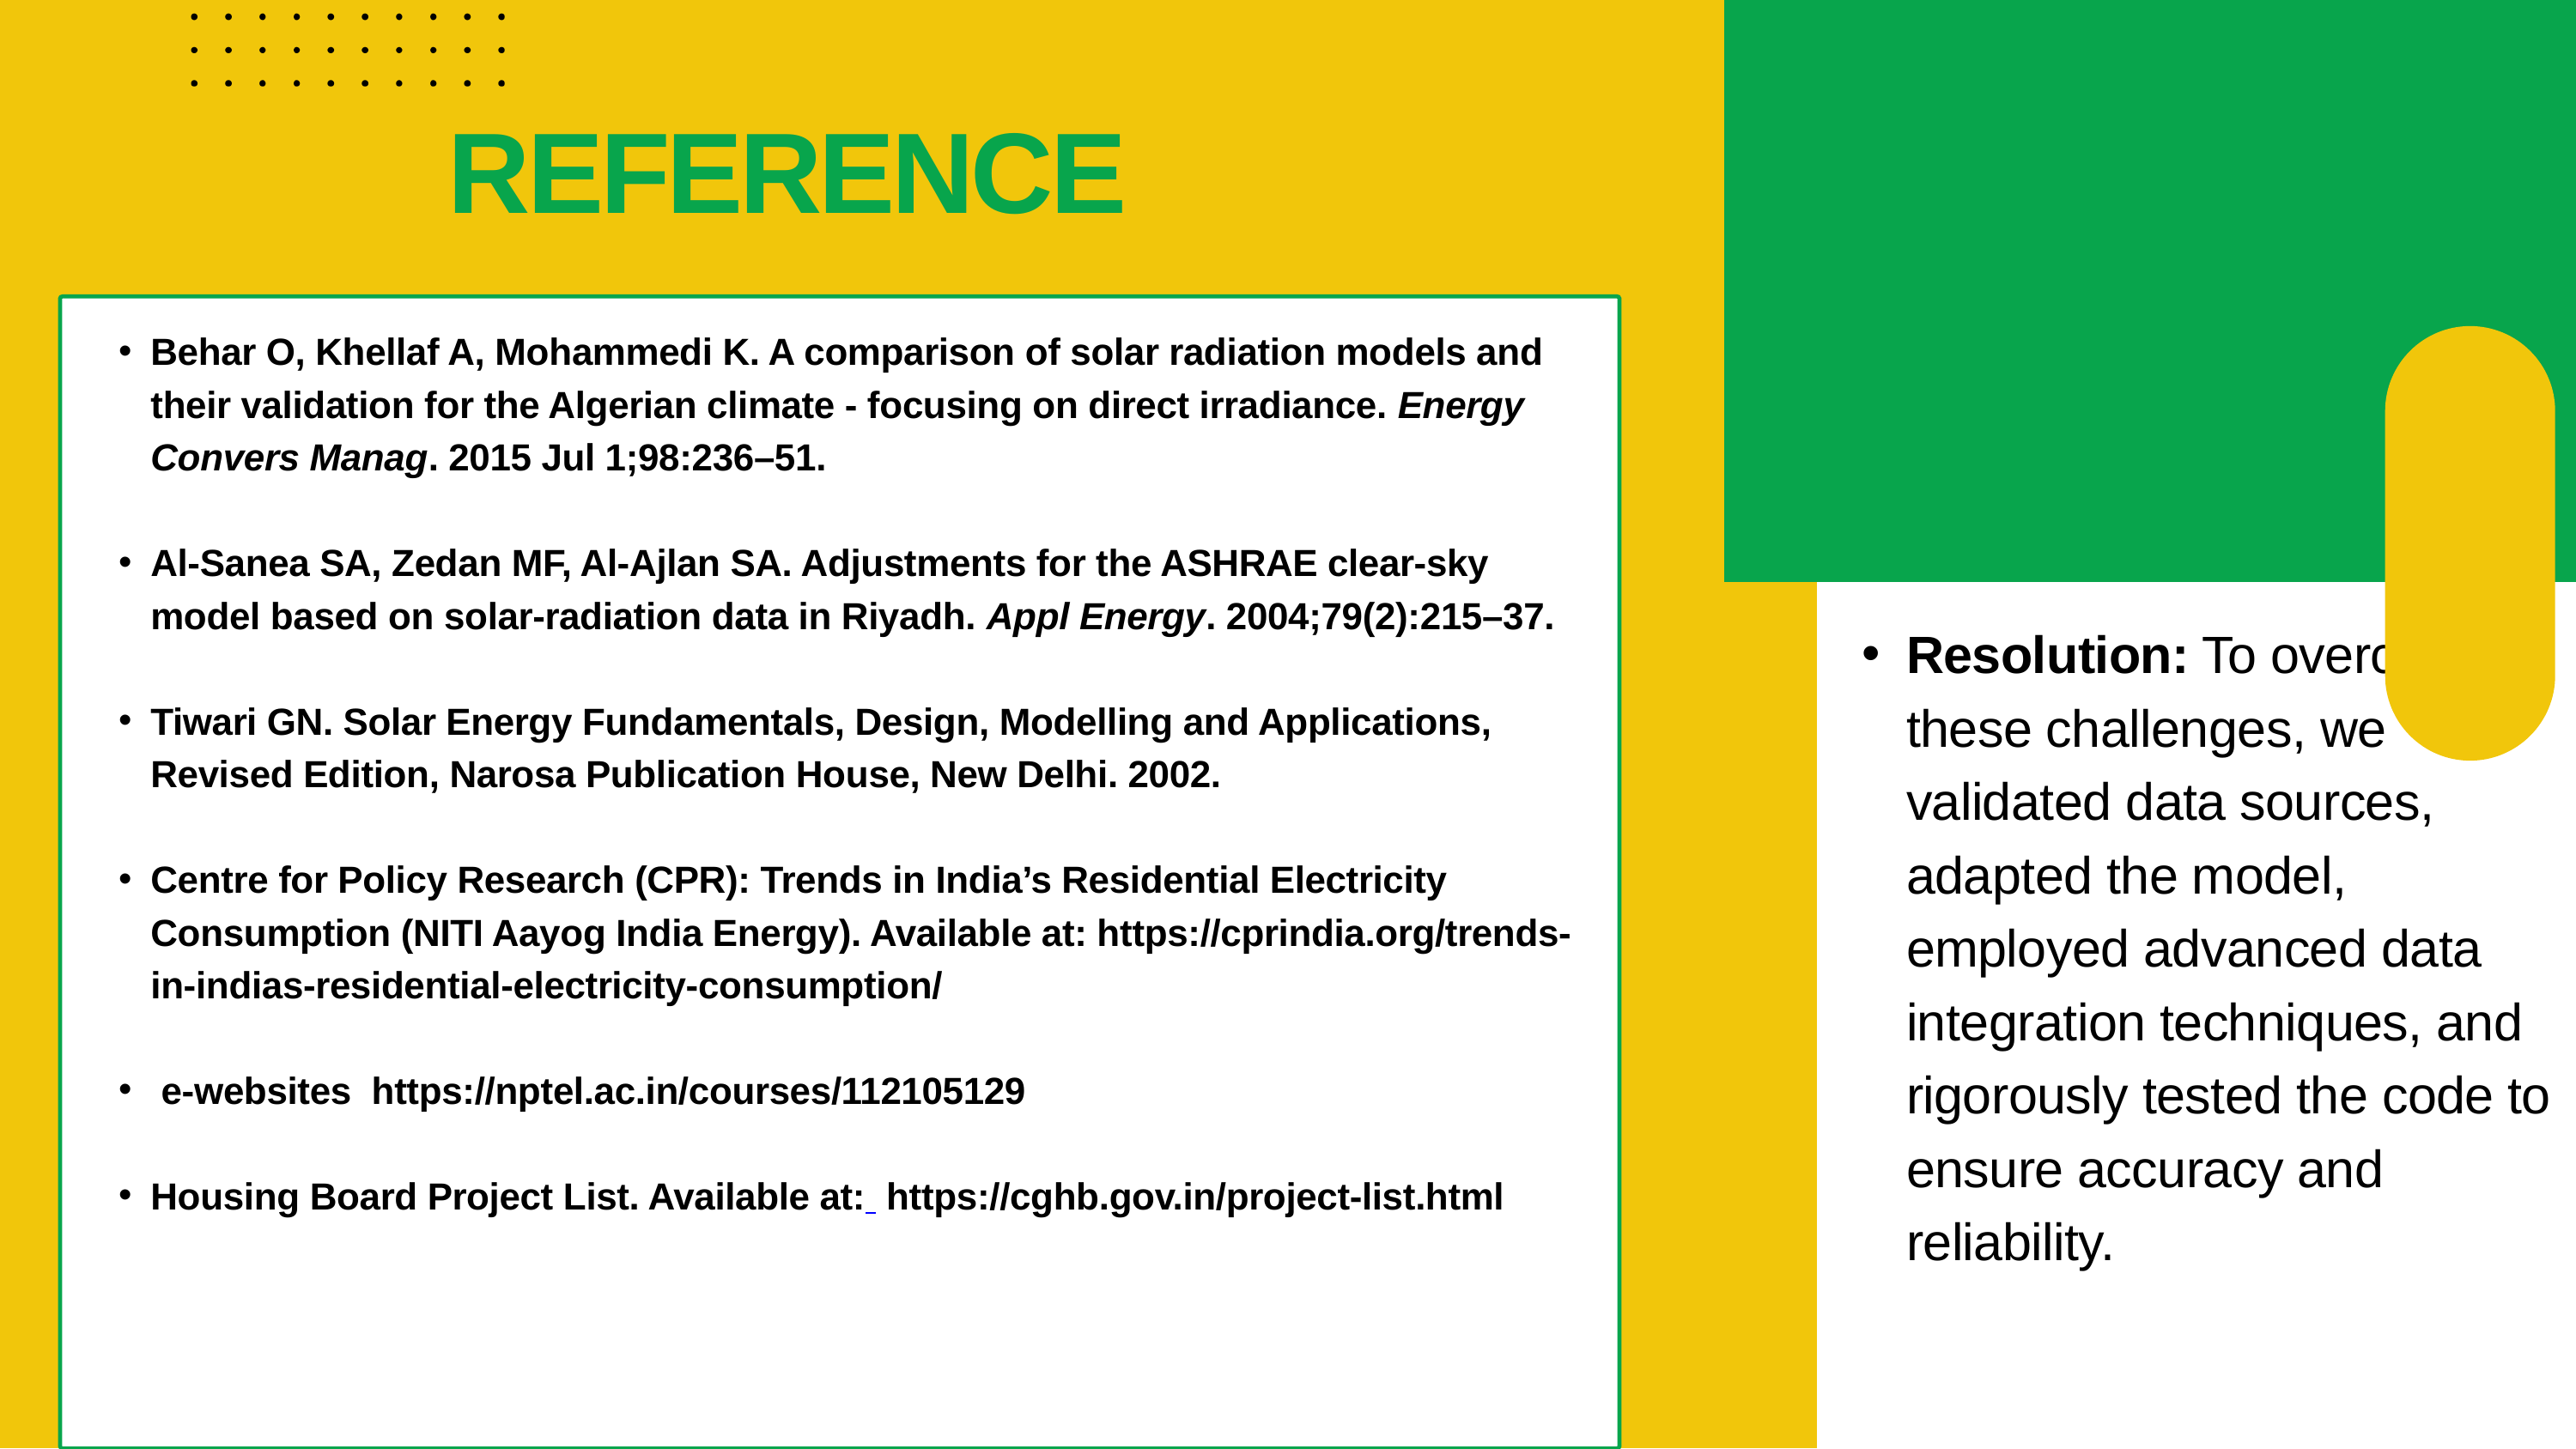

REFERENCE

Behar O, Khellaf A, Mohammedi K. A comparison of solar radiation models and their validation for the Algerian climate - focusing on direct irradiance. Energy Convers Manag. 2015 Jul 1;98:236–51.

Al-Sanea SA, Zedan MF, Al-Ajlan SA. Adjustments for the ASHRAE clear-sky model based on solar-radiation data in Riyadh. Appl Energy. 2004;79(2):215–37.

Tiwari GN. Solar Energy Fundamentals, Design, Modelling and Applications, Revised Edition, Narosa Publication House, New Delhi. 2002.

Centre for Policy Research (CPR): Trends in India’s Residential Electricity Consumption (NITI Aayog India Energy). Available at: https://cprindia.org/trends-in-indias-residential-electricity-consumption/

 e-websites  https://nptel.ac.in/courses/112105129

Housing Board Project List. Available at:  https://cghb.gov.in/project-list.html

Resolution: To overcome these challenges, we validated data sources, adapted the model, employed advanced data integration techniques, and rigorously tested the code to ensure accuracy and reliability.